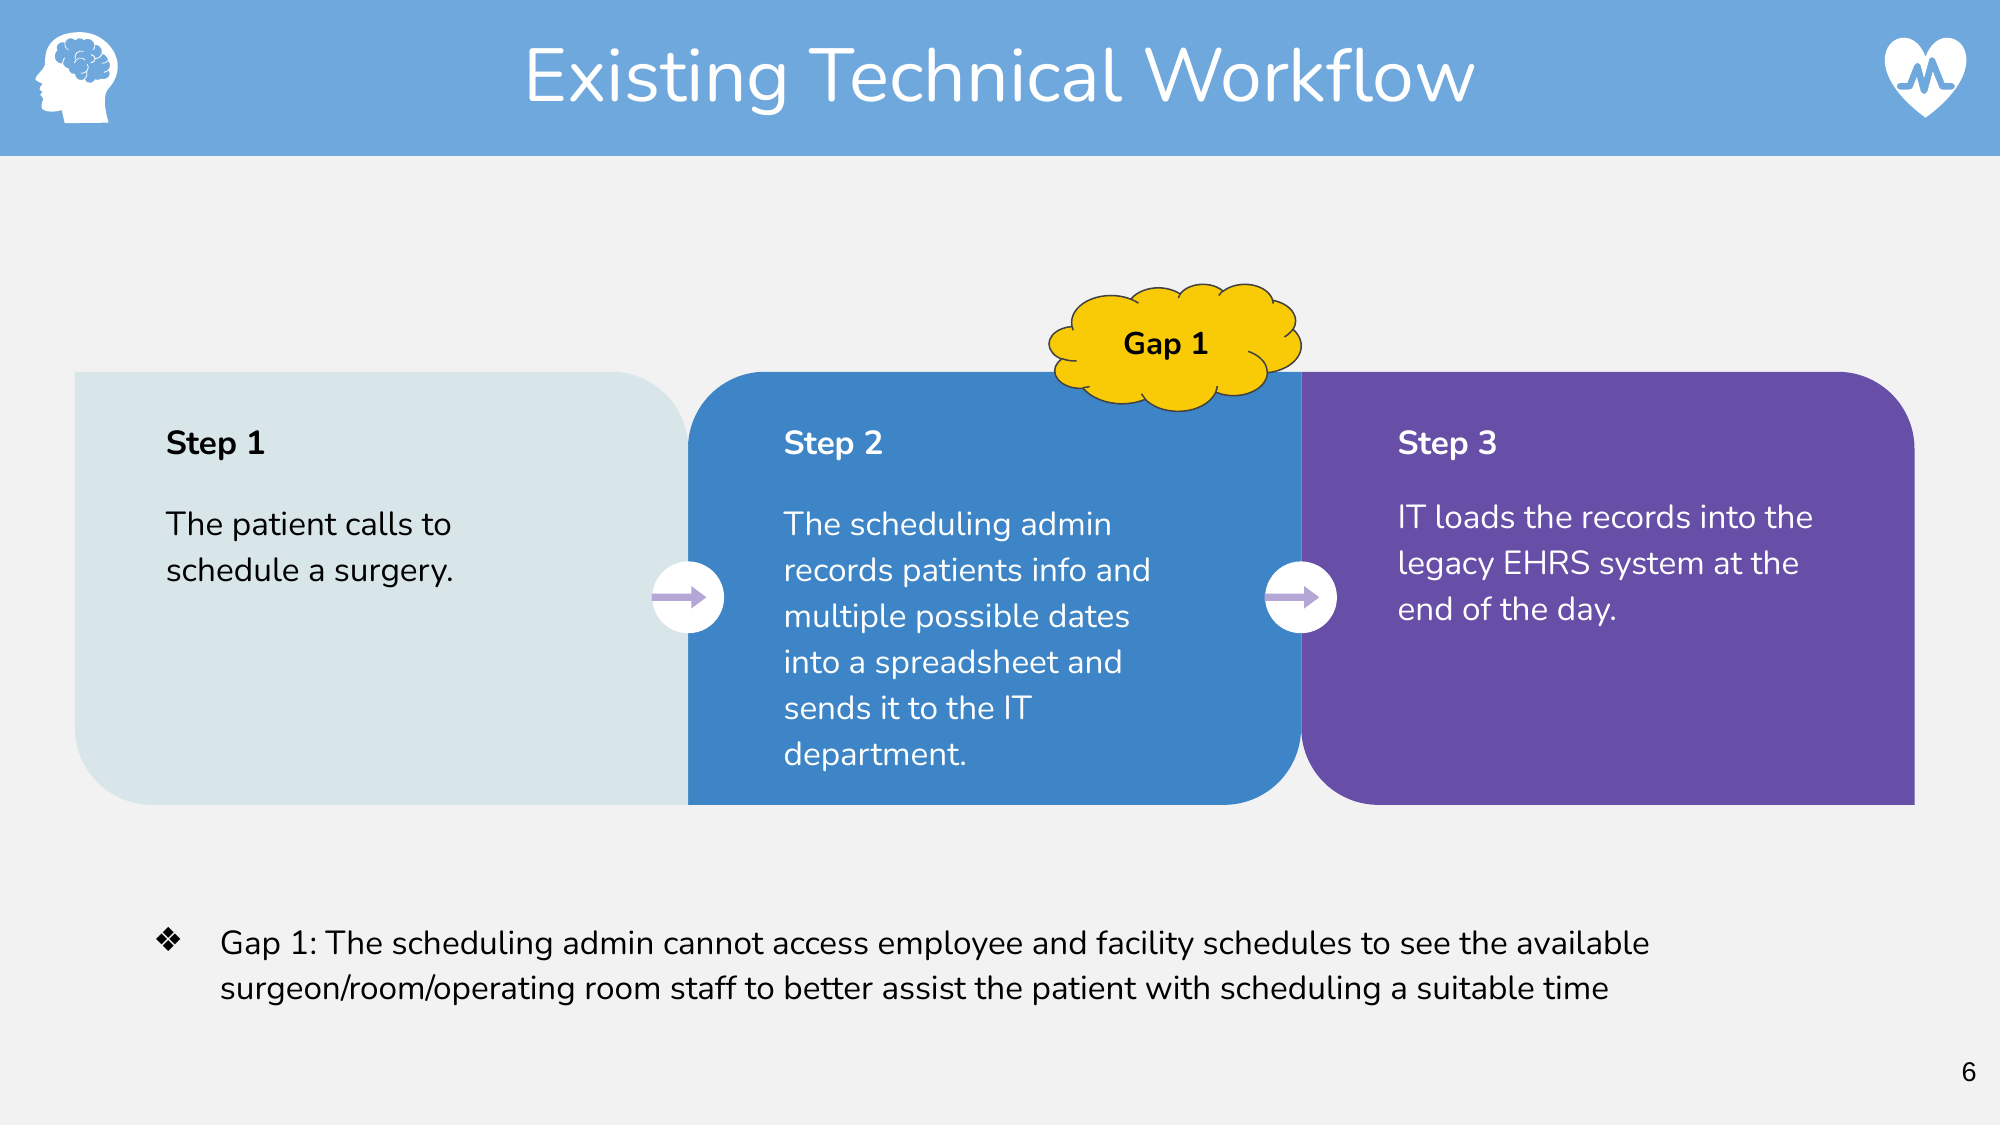

Existing Technical Workflow

Gap 1

Step 1
The patient calls to schedule a surgery.

Step 2
The scheduling admin records patients info and multiple possible dates into a spreadsheet and sends it to the IT department.

Step 3
IT loads the records into the legacy EHRS system at the end of the day.

Gap 1: The scheduling admin cannot access employee and facility schedules to see the available surgeon/room/operating room staff to better assist the patient with scheduling a suitable time
6